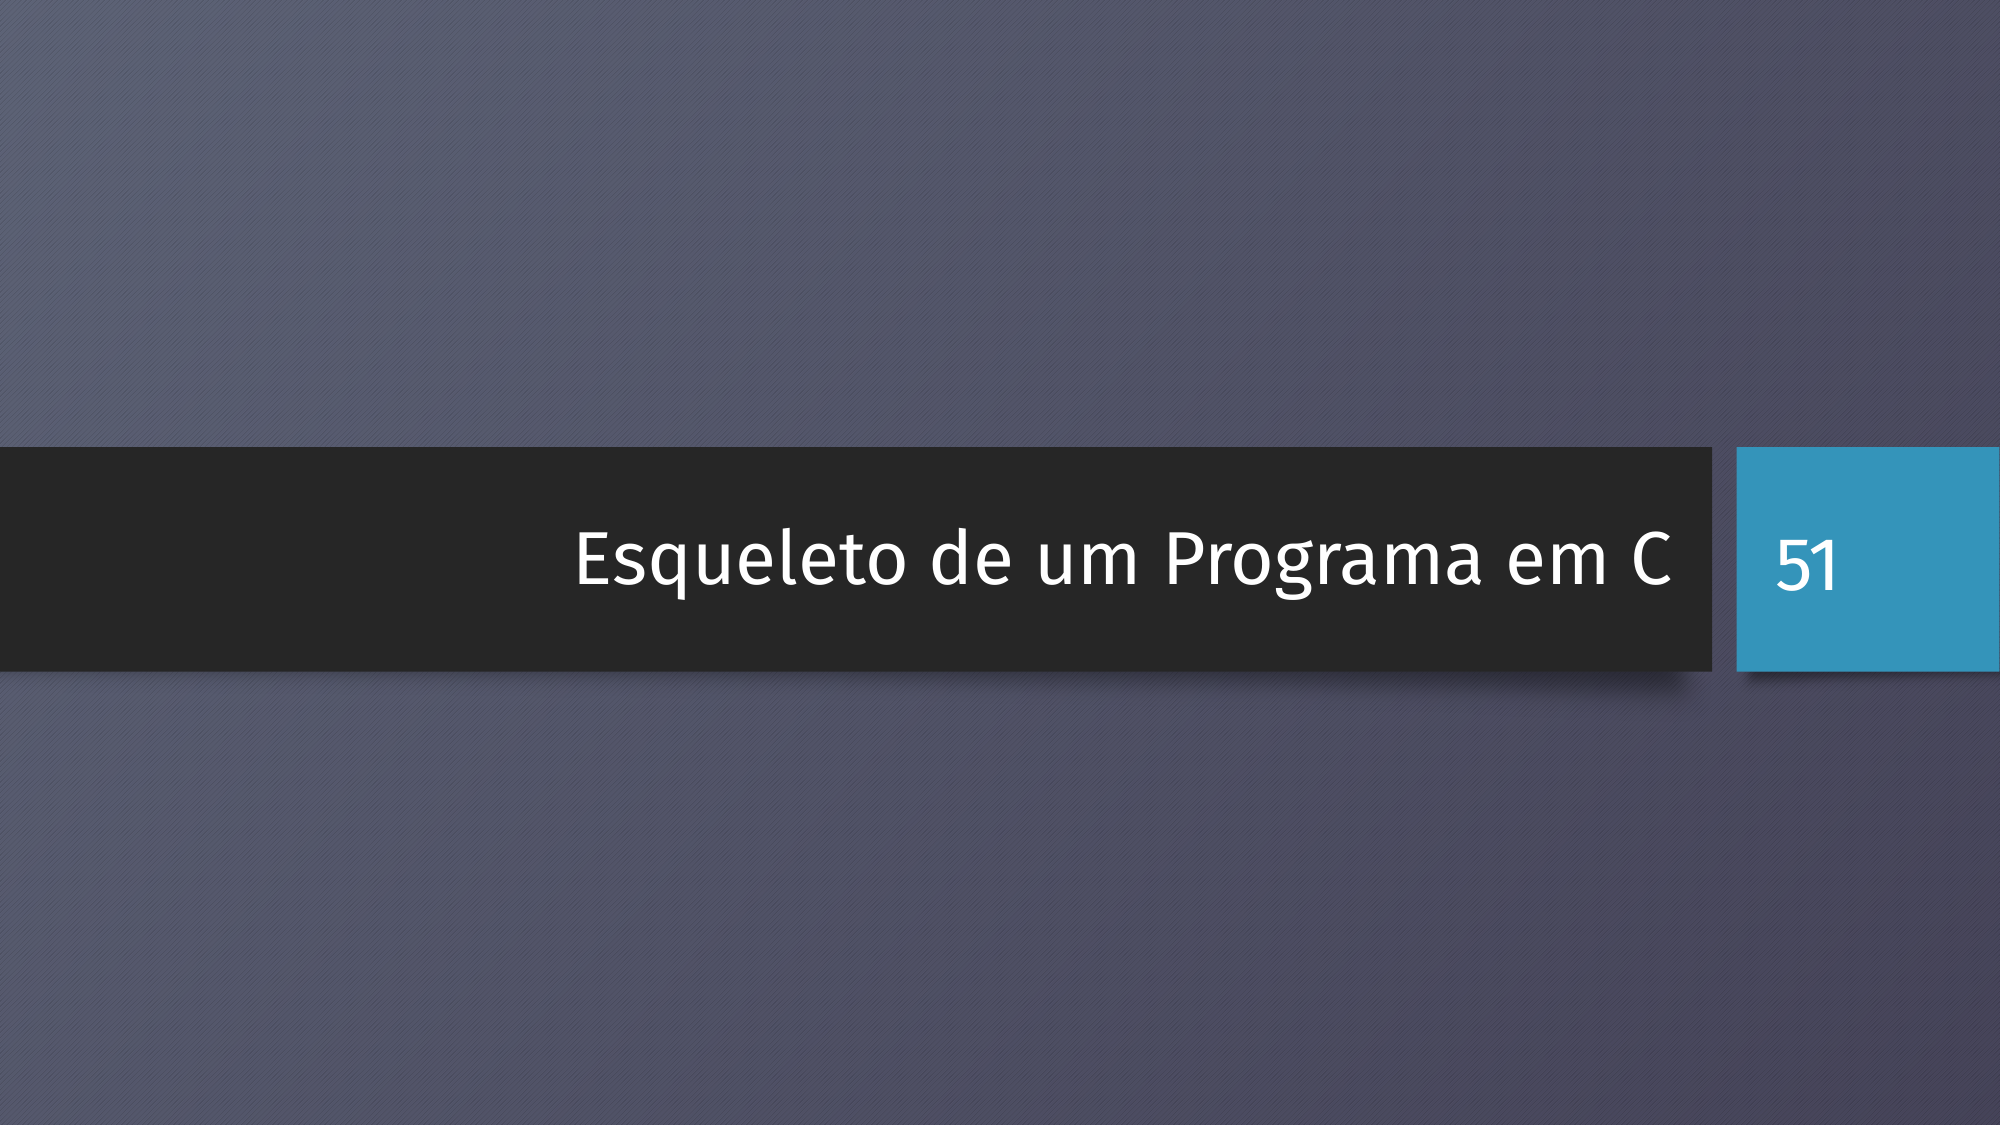

# Esqueleto de um Programa em C
51